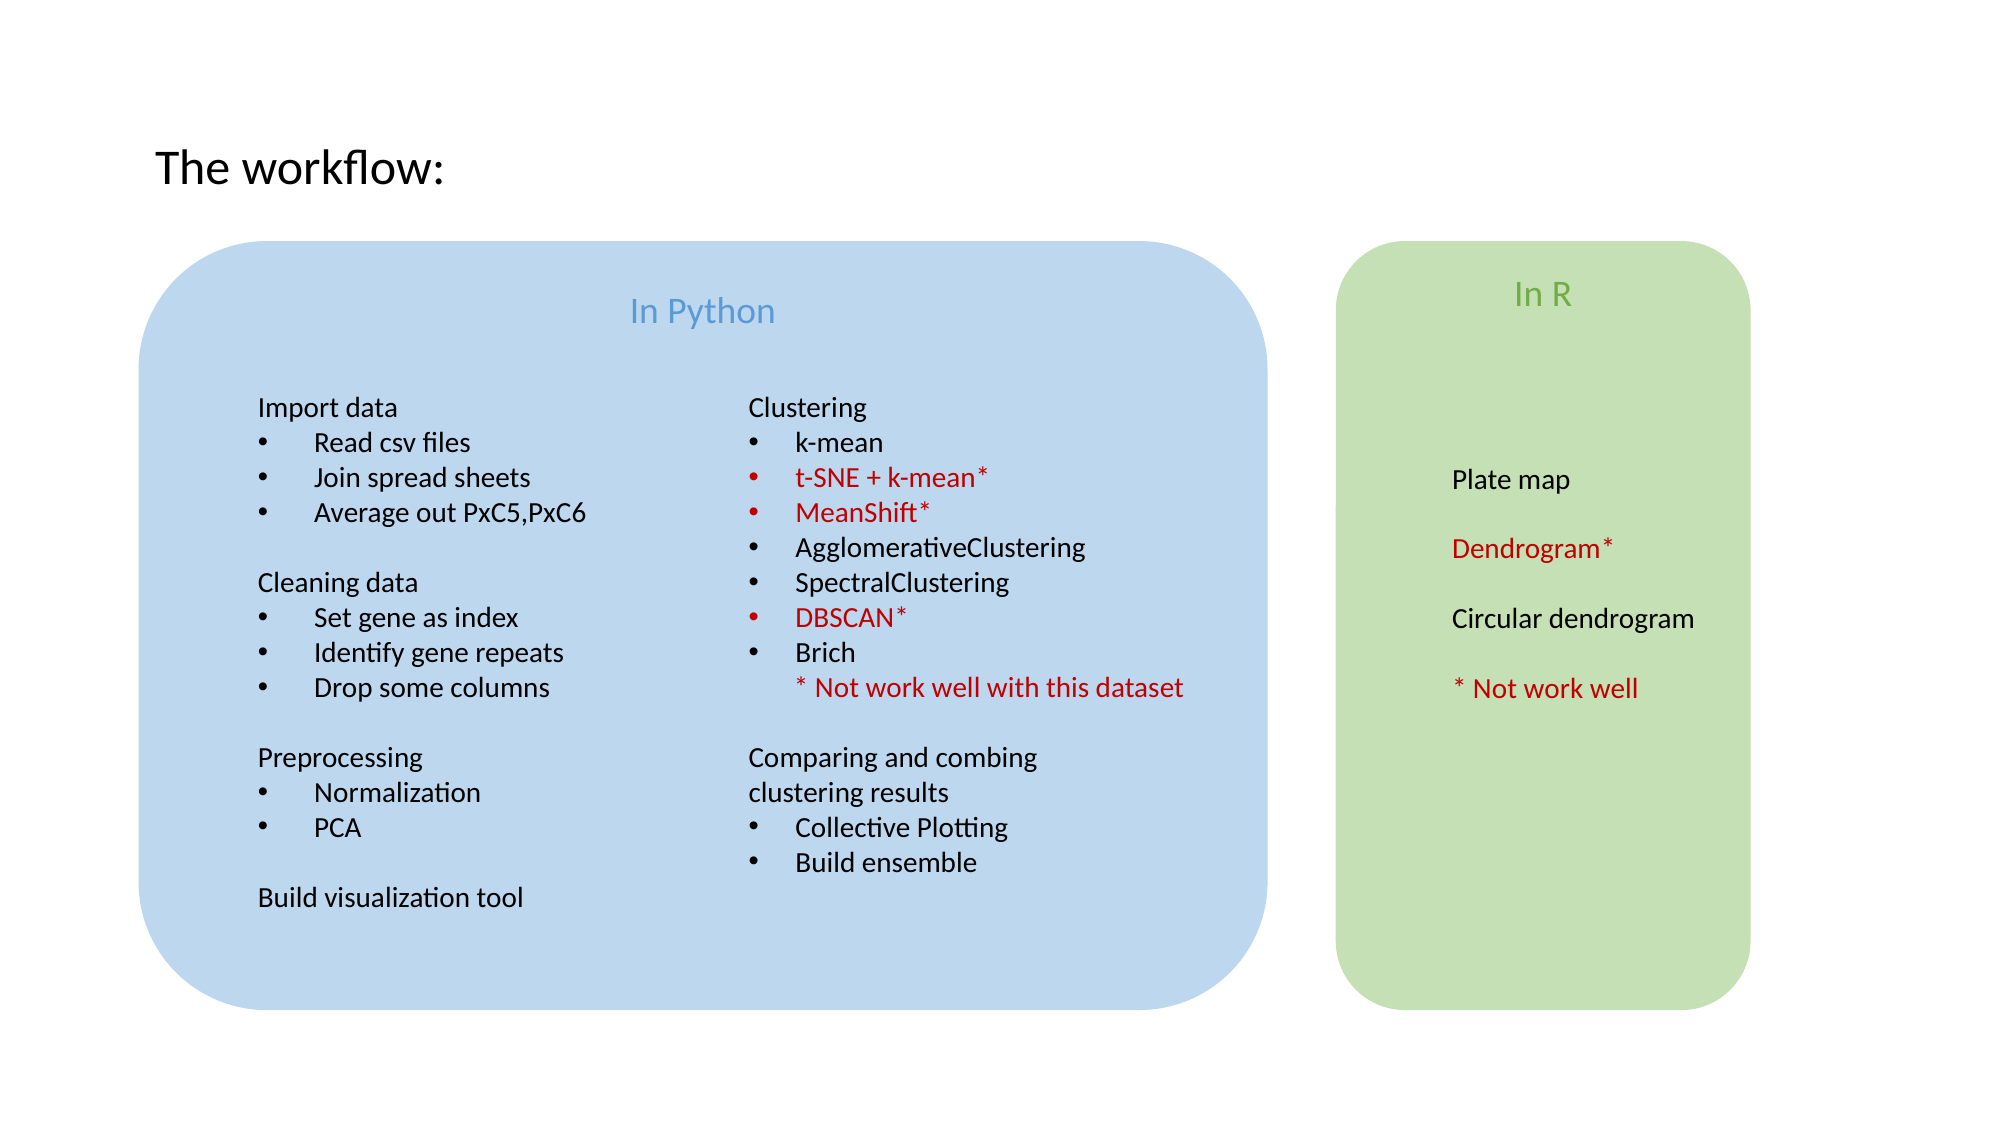

The workflow:
In Python
In R
Import data
Read csv files
Join spread sheets
Average out PxC5,PxC6

Cleaning data
Set gene as index
Identify gene repeats
Drop some columns

Preprocessing
Normalization
PCA

Build visualization tool

Clustering
k-mean
t-SNE + k-mean*
MeanShift*
AgglomerativeClustering
SpectralClustering
DBSCAN*
Brich
       * Not work well with this dataset

Comparing and combing
clustering results
Collective Plotting
Build ensemble

Plate map

Dendrogram*

Circular dendrogram

* Not work well